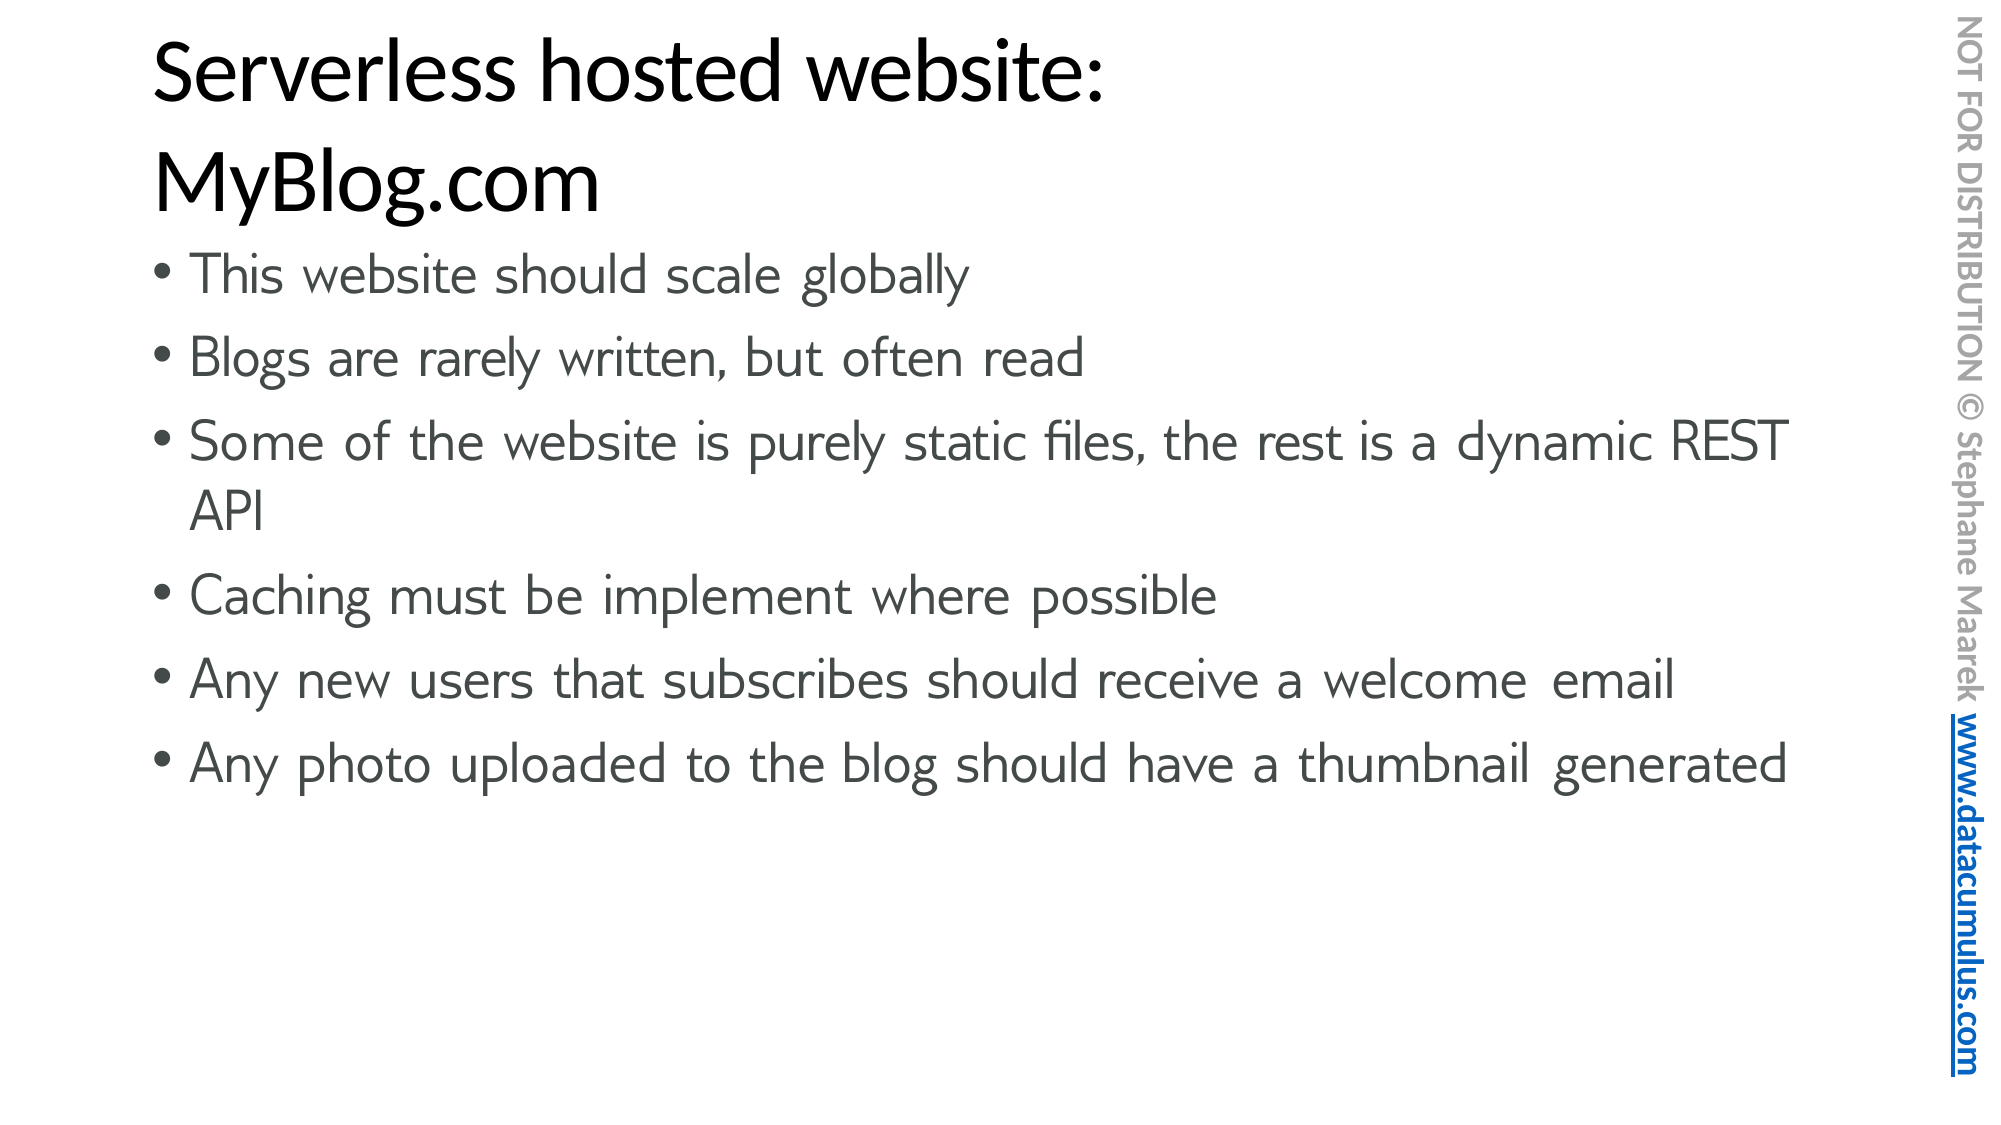

NOT FOR DISTRIBUTION © Stephane Maarek www.datacumulus.com
# Serverless hosted website: MyBlog.com
This website should scale globally
Blogs are rarely written, but often read
Some of the website is purely static files, the rest is a dynamic REST API
Caching must be implement where possible
Any new users that subscribes should receive a welcome email
Any photo uploaded to the blog should have a thumbnail generated
© Stephane Maarek